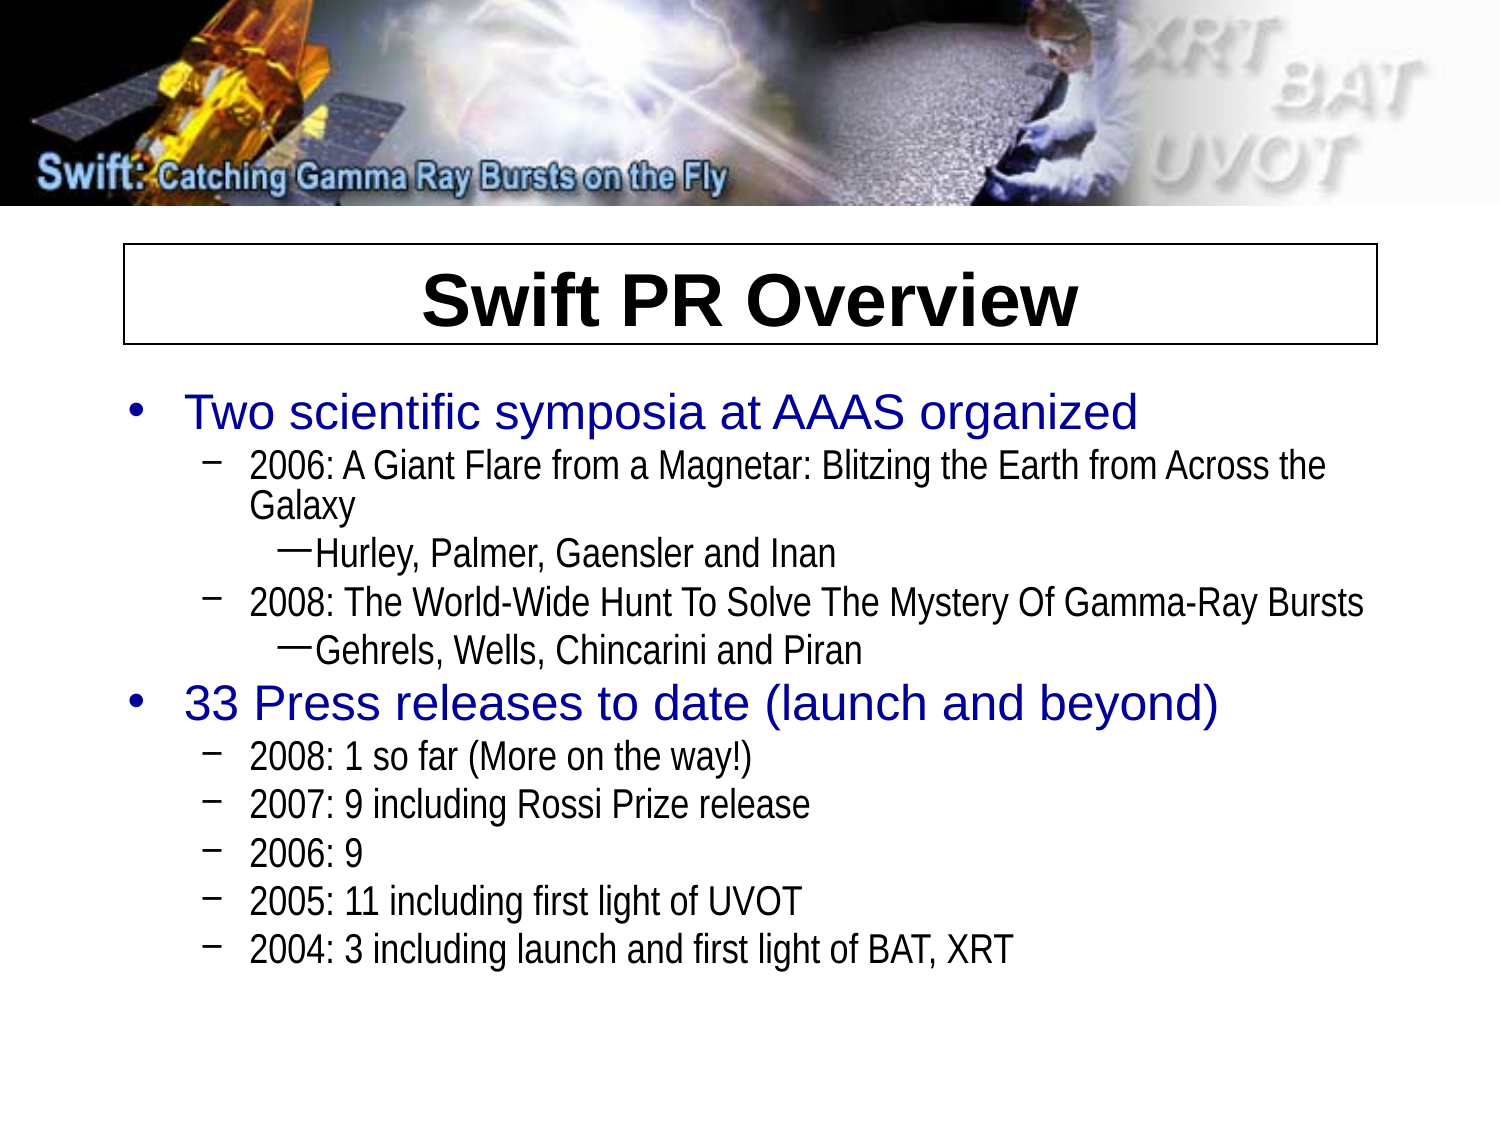

Swift PR Overview
Two scientific symposia at AAAS organized
2006: A Giant Flare from a Magnetar: Blitzing the Earth from Across the Galaxy
Hurley, Palmer, Gaensler and Inan
2008: The World-Wide Hunt To Solve The Mystery Of Gamma-Ray Bursts
Gehrels, Wells, Chincarini and Piran
33 Press releases to date (launch and beyond)
2008: 1 so far (More on the way!)
2007: 9 including Rossi Prize release
2006: 9
2005: 11 including first light of UVOT
2004: 3 including launch and first light of BAT, XRT